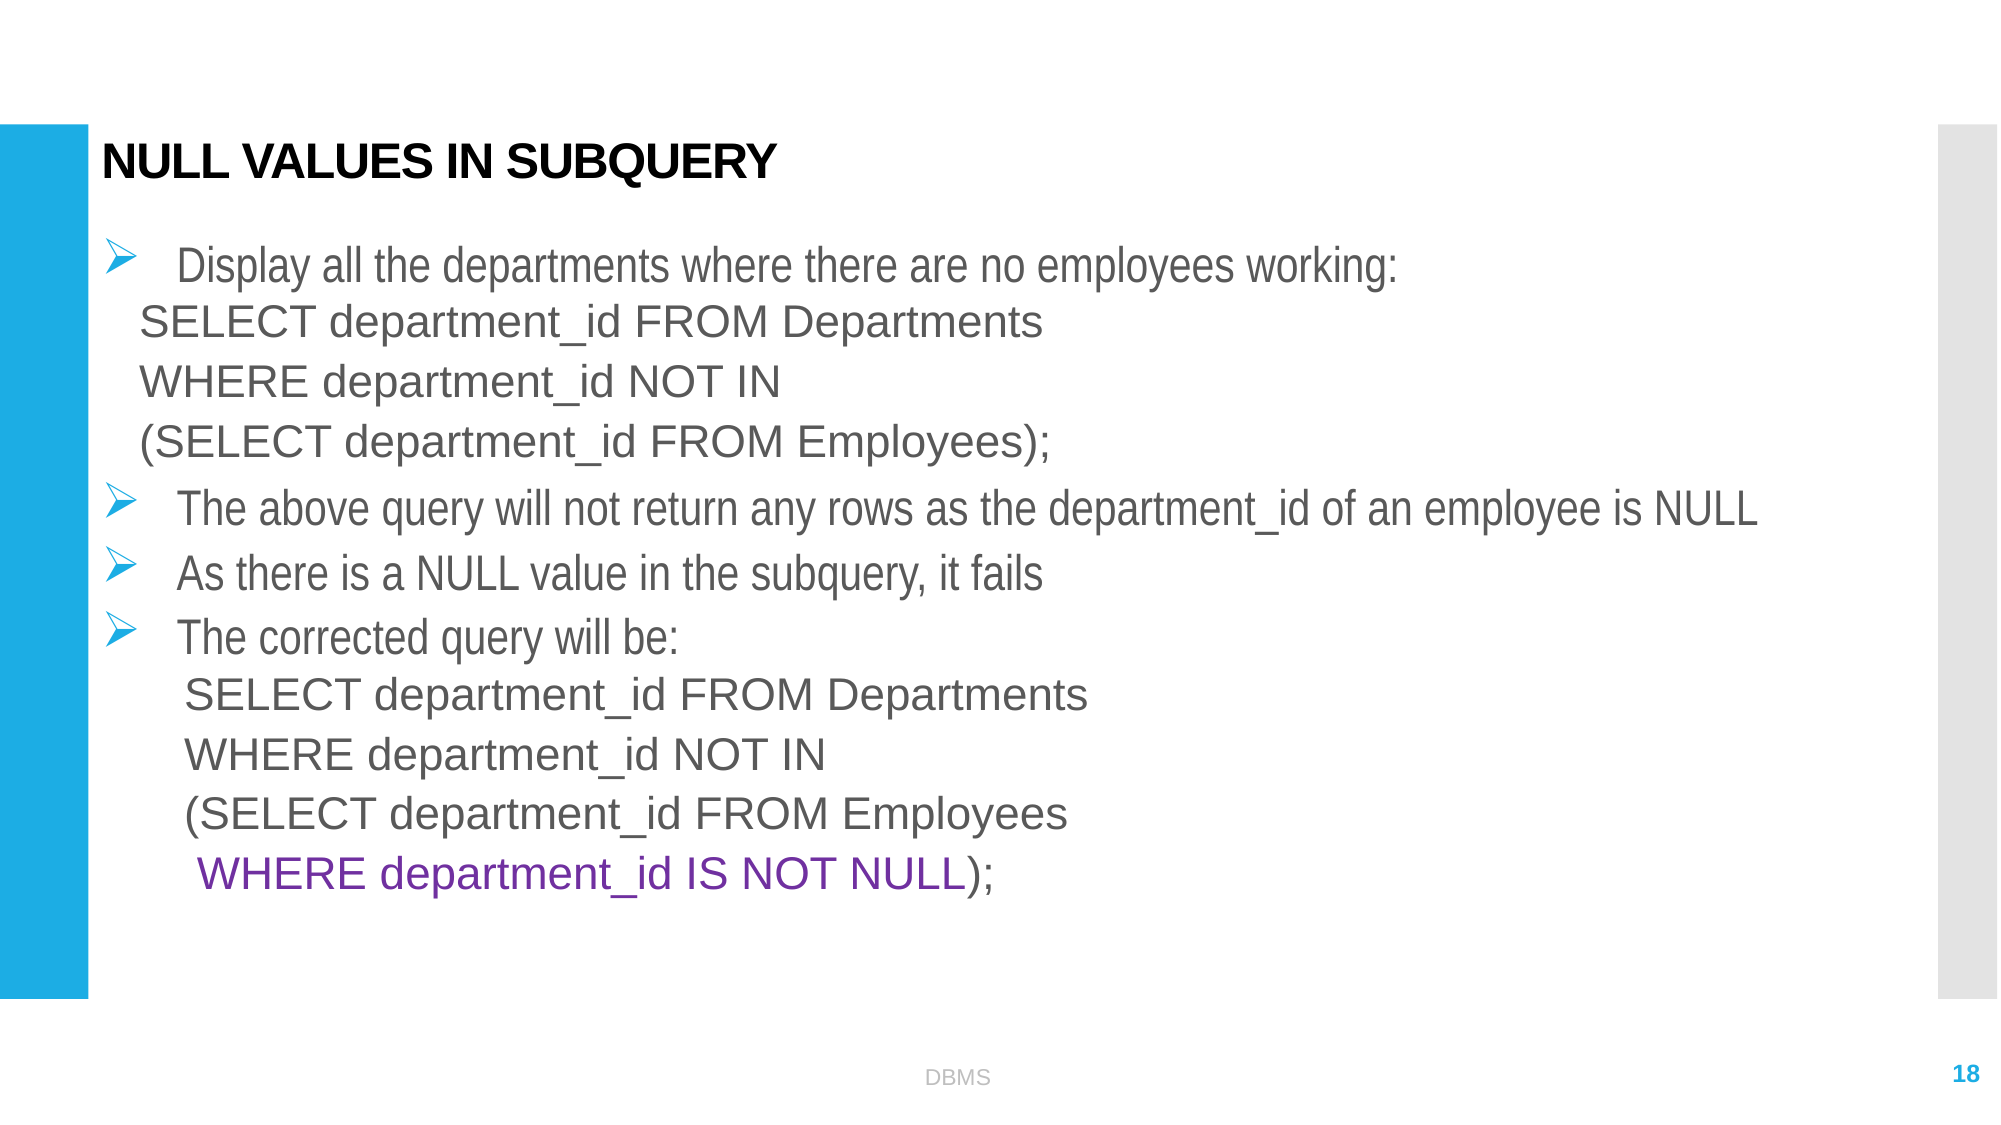

# NULL VALUES IN SUBQUERY
Display all the departments where there are no employees working:
SELECT department_id FROM Departments
WHERE department_id NOT IN
(SELECT department_id FROM Employees);
The above query will not return any rows as the department_id of an employee is NULL
As there is a NULL value in the subquery, it fails
The corrected query will be:
SELECT department_id FROM Departments
WHERE department_id NOT IN
(SELECT department_id FROM Employees
 WHERE department_id IS NOT NULL);
18
DBMS